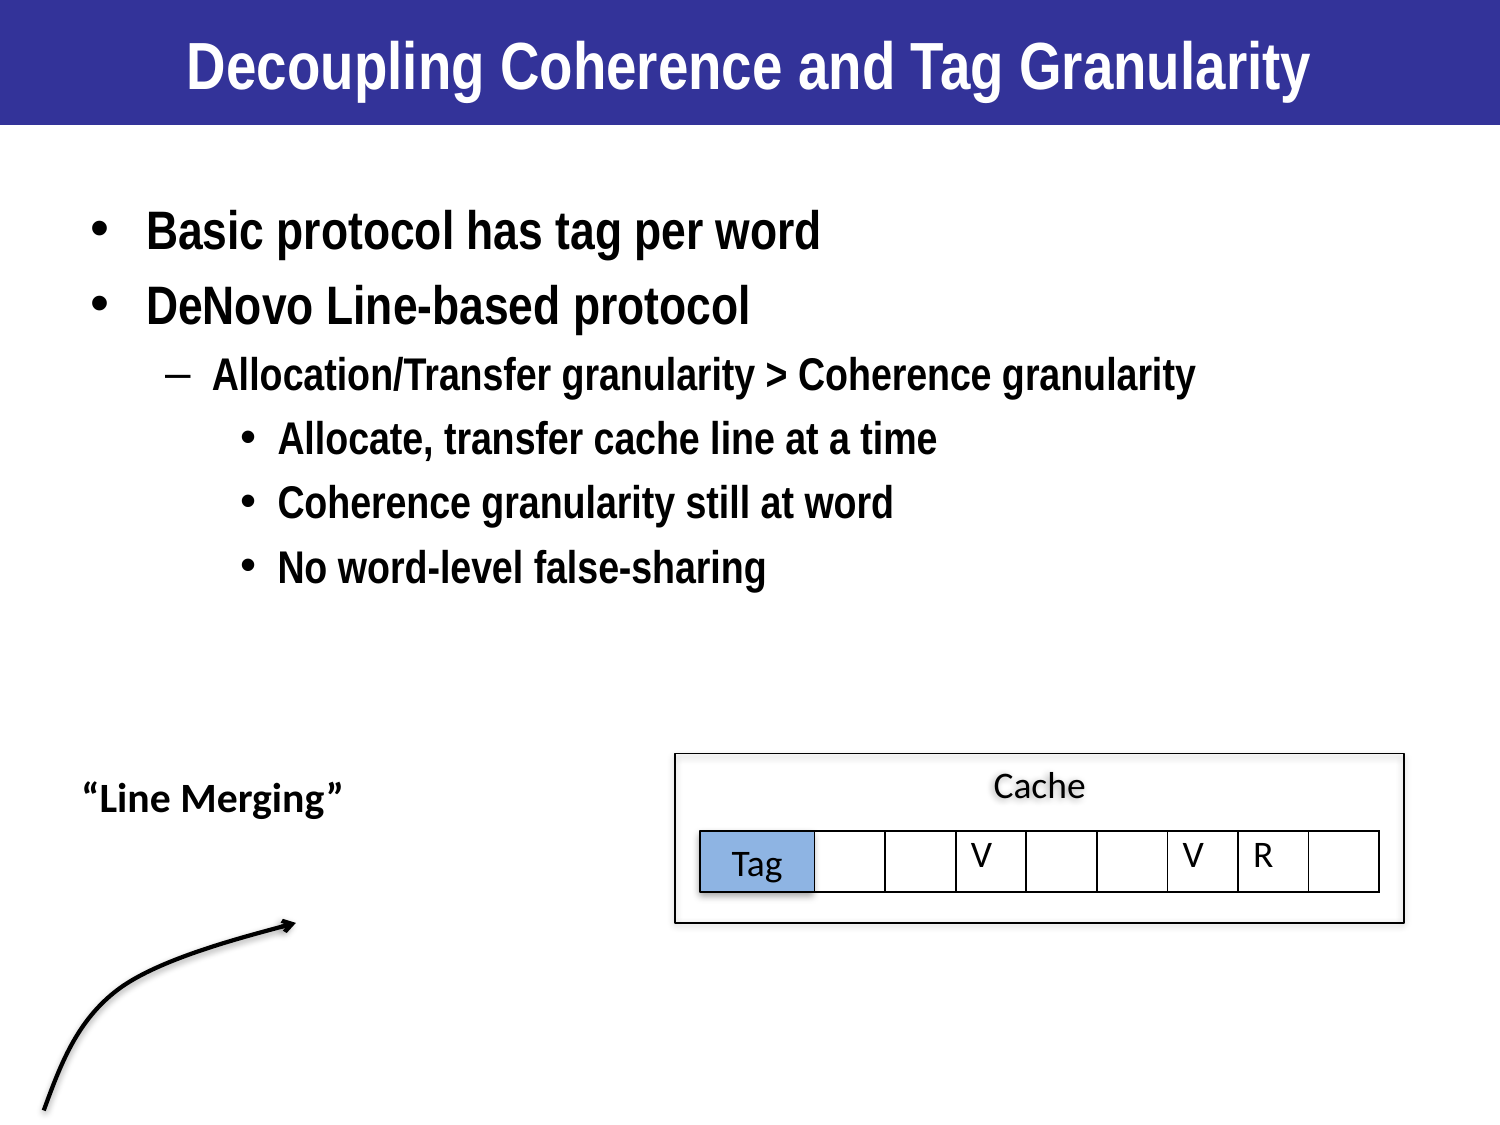

# Decoupling Coherence and Tag Granularity
Basic protocol has tag per word
DeNovo Line-based protocol
Allocation/Transfer granularity > Coherence granularity
Allocate, transfer cache line at a time
Coherence granularity still at word
No word-level false-sharing

Cache
“Line Merging”
Tag
|  |  | V |  |  | V | R |  |
| --- | --- | --- | --- | --- | --- | --- | --- |

| V | V |  |  |  |  |  | V |
| --- | --- | --- | --- | --- | --- | --- | --- |